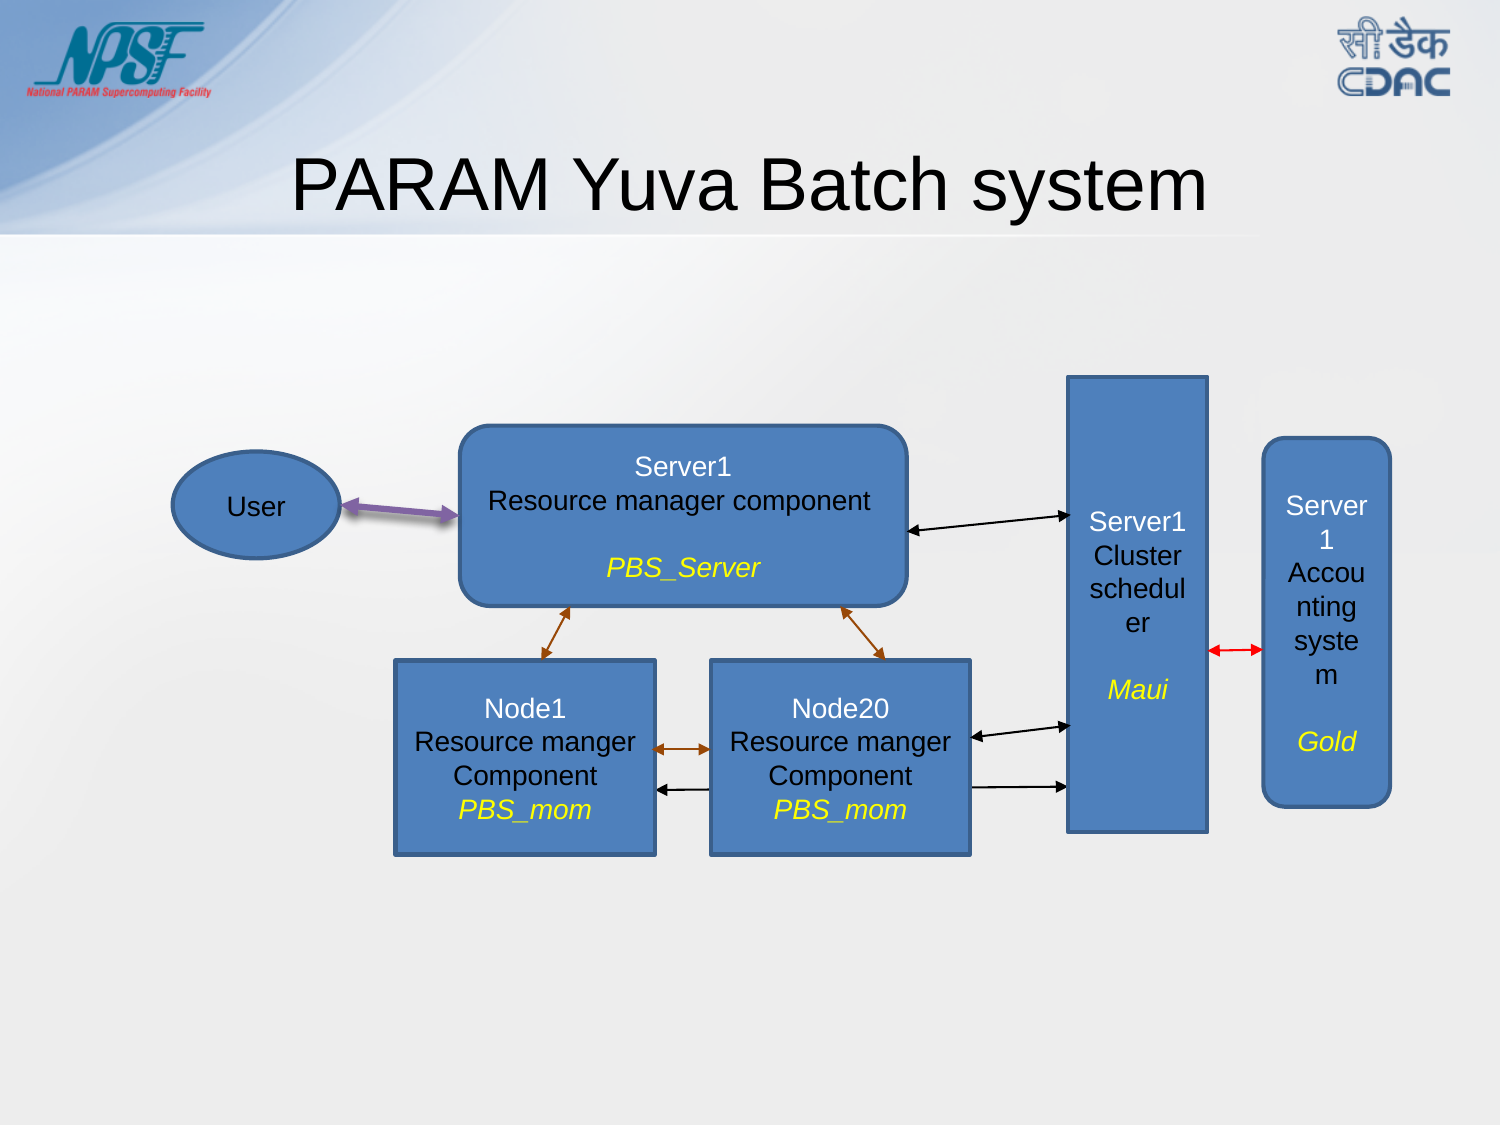

# PARAM Yuva Batch system

Server1
Cluster scheduler

Maui
Server1
Resource manager component

PBS_Server
Server1
Accounting system

Gold
User

Node1
Resource manger Component
PBS_mom

Node20
Resource manger Component
PBS_mom